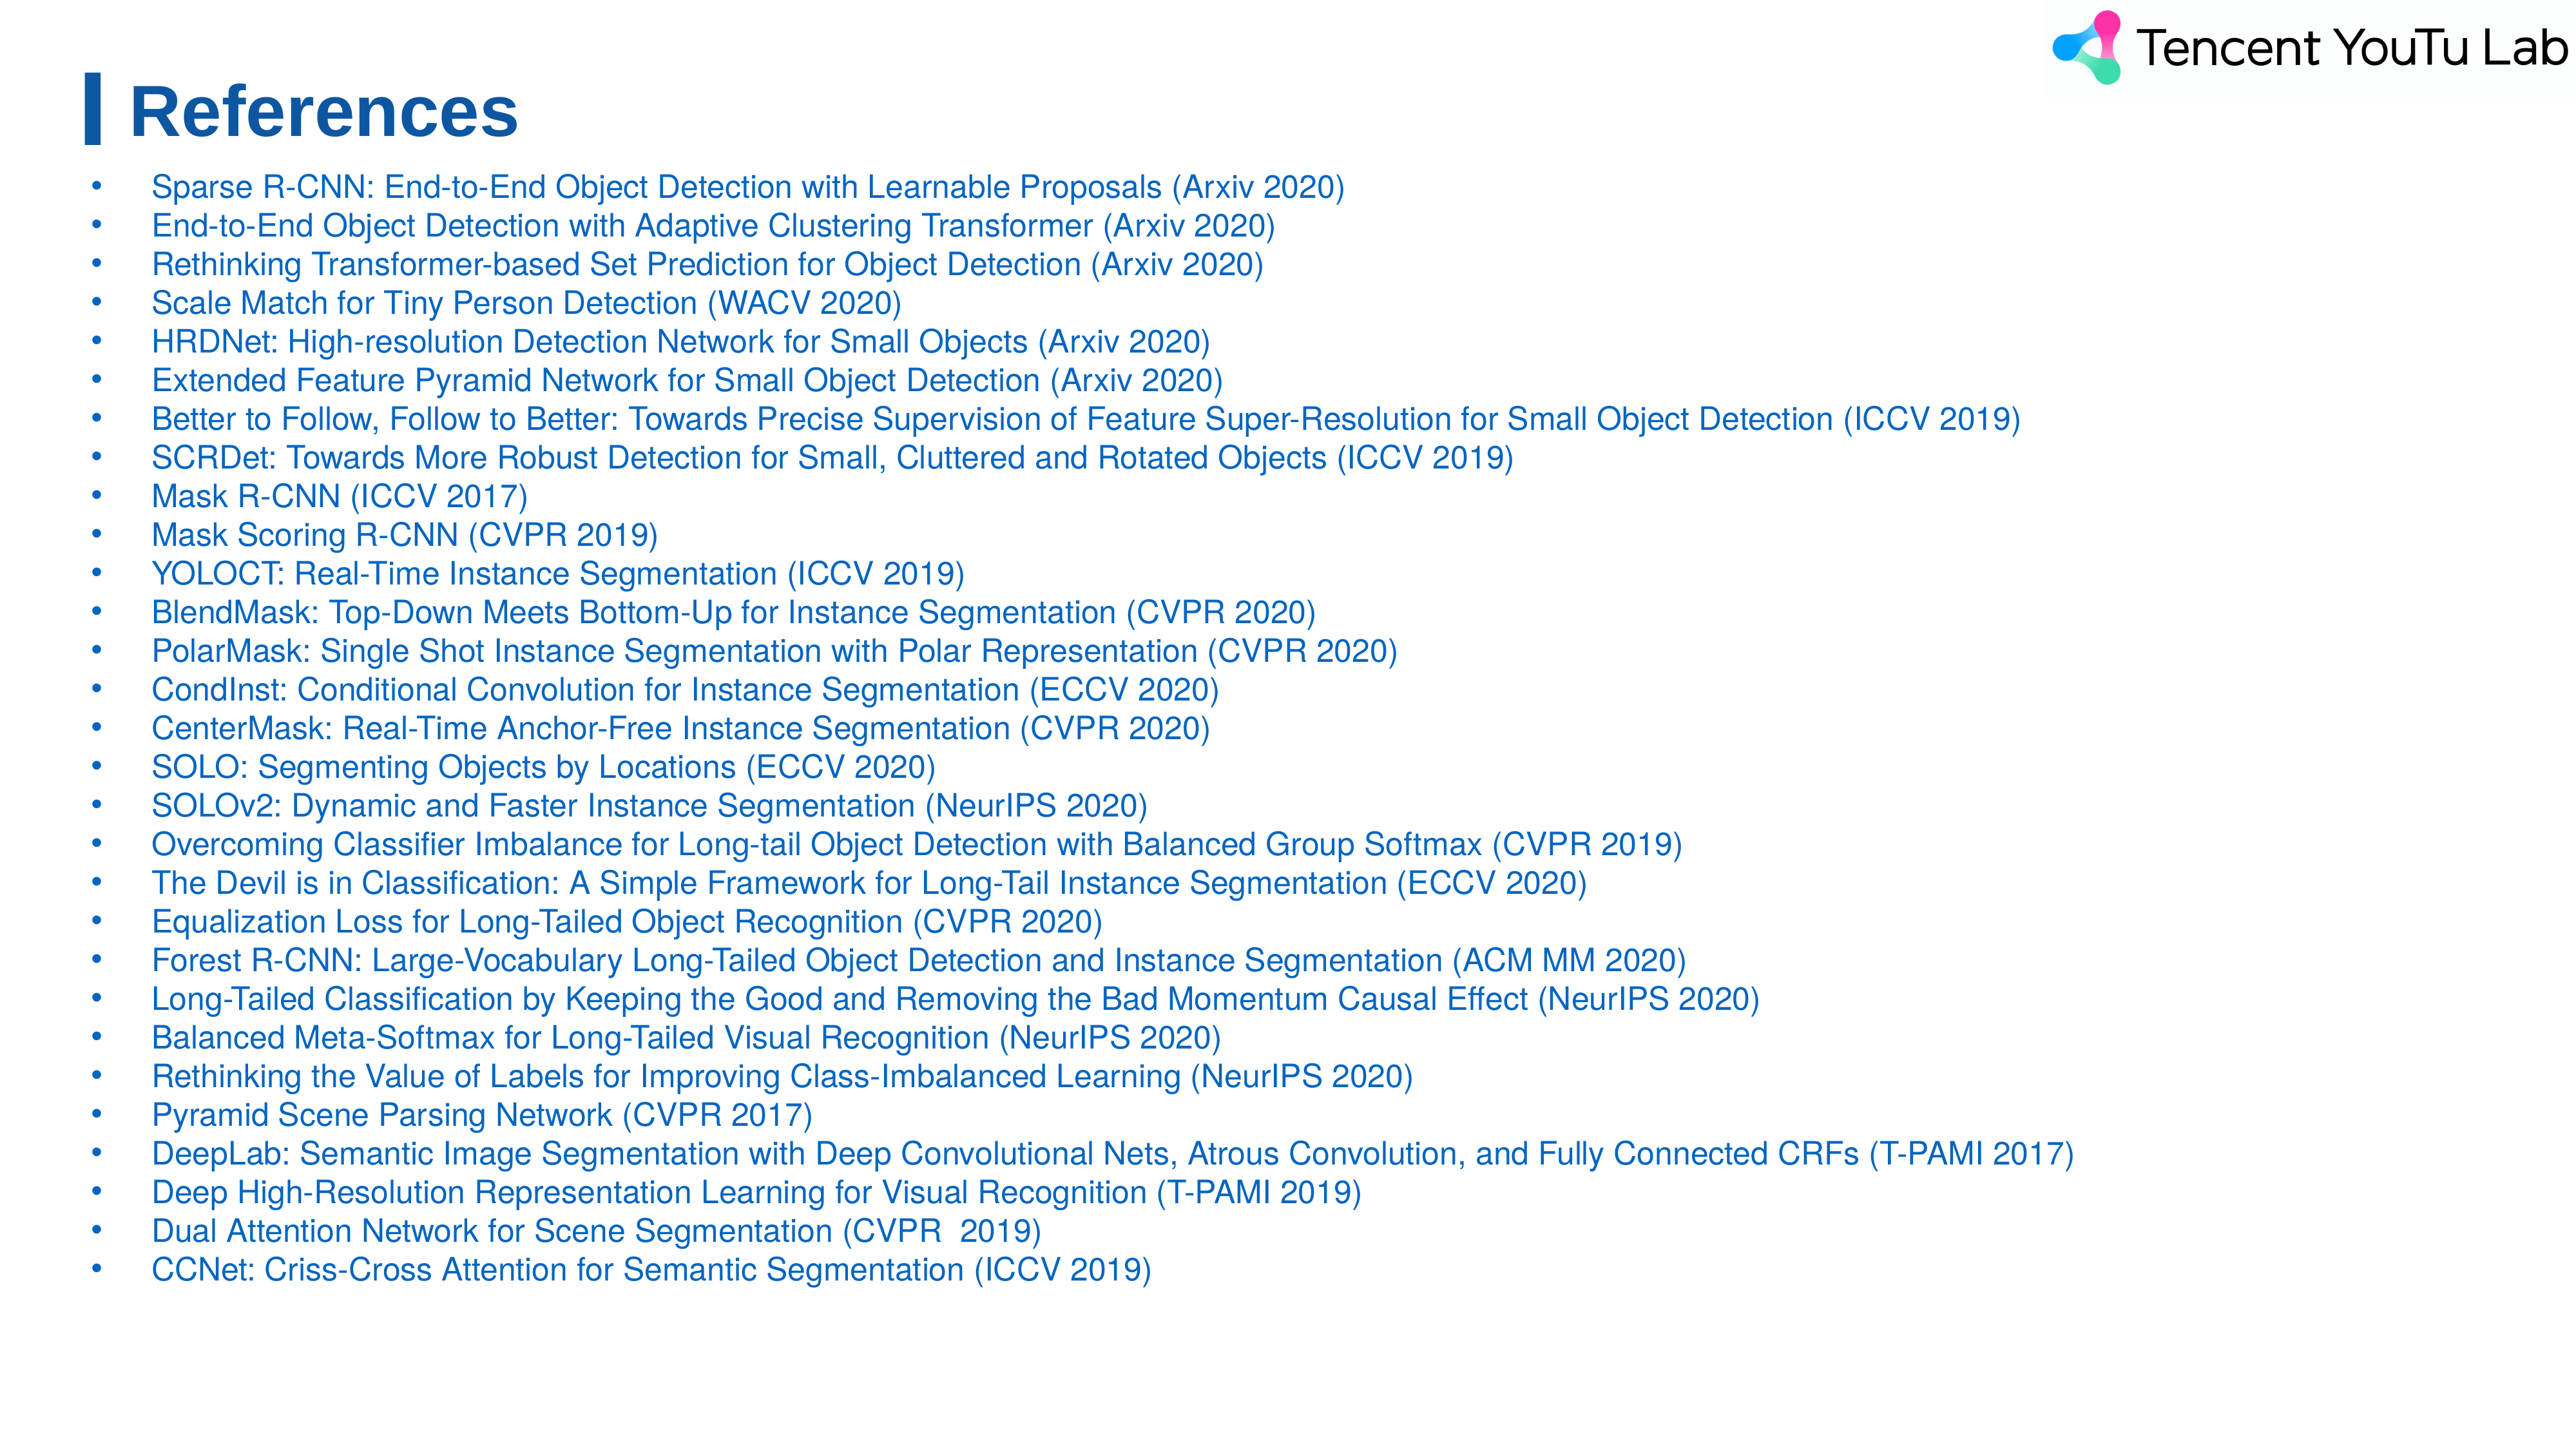

# References
﻿Sparse R-CNN: End-to-End Object Detection with Learnable Proposals (Arxiv 2020)
﻿End-to-End Object Detection with Adaptive Clustering Transformer (Arxiv 2020)
﻿Rethinking Transformer-based Set Prediction for Object Detection (Arxiv 2020)
Scale Match for Tiny Person Detection (WACV 2020)
HRDNet: High-resolution Detection Network for Small Objects (Arxiv 2020)
Extended Feature Pyramid Network for Small Object Detection (Arxiv 2020)
Better to Follow, Follow to Better: Towards Precise Supervision of Feature Super-Resolution for Small Object Detection (ICCV 2019)
SCRDet: Towards More Robust Detection for Small, Cluttered and Rotated Objects (ICCV 2019)
Mask R-CNN (ICCV 2017)
Mask Scoring R-CNN (CVPR 2019)
YOLOCT: Real-Time Instance Segmentation (ICCV 2019)
BlendMask: Top-Down Meets Bottom-Up for Instance Segmentation (CVPR 2020)
PolarMask: Single Shot Instance Segmentation with Polar Representation (CVPR 2020)
CondInst: Conditional Convolution for Instance Segmentation (ECCV 2020)
CenterMask: Real-Time Anchor-Free Instance Segmentation (CVPR 2020)
SOLO: Segmenting Objects by Locations (ECCV 2020)
SOLOv2: Dynamic and Faster Instance Segmentation (NeurIPS 2020)
Overcoming Classifier Imbalance for Long-tail Object Detection with Balanced Group Softmax (CVPR 2019)
The Devil is in Classification: A Simple Framework for Long-Tail Instance Segmentation (ECCV 2020)
Equalization Loss for Long-Tailed Object Recognition (CVPR 2020)
Forest R-CNN: Large-Vocabulary Long-Tailed Object Detection and Instance Segmentation (ACM MM 2020)
Long-Tailed Classification by Keeping the Good and Removing the Bad Momentum Causal Effect (NeurIPS 2020)
Balanced Meta-Softmax for Long-Tailed Visual Recognition (NeurIPS 2020)
Rethinking the Value of Labels for Improving Class-Imbalanced Learning (NeurIPS 2020)
Pyramid Scene Parsing Network (CVPR 2017)
DeepLab: Semantic Image Segmentation with Deep Convolutional Nets, Atrous Convolution, and Fully Connected CRFs (T-PAMI 2017)
Deep High-Resolution Representation Learning for Visual Recognition (T-PAMI 2019)
Dual Attention Network for Scene Segmentation (CVPR  2019)
CCNet: Criss-Cross Attention for Semantic Segmentation (ICCV 2019)